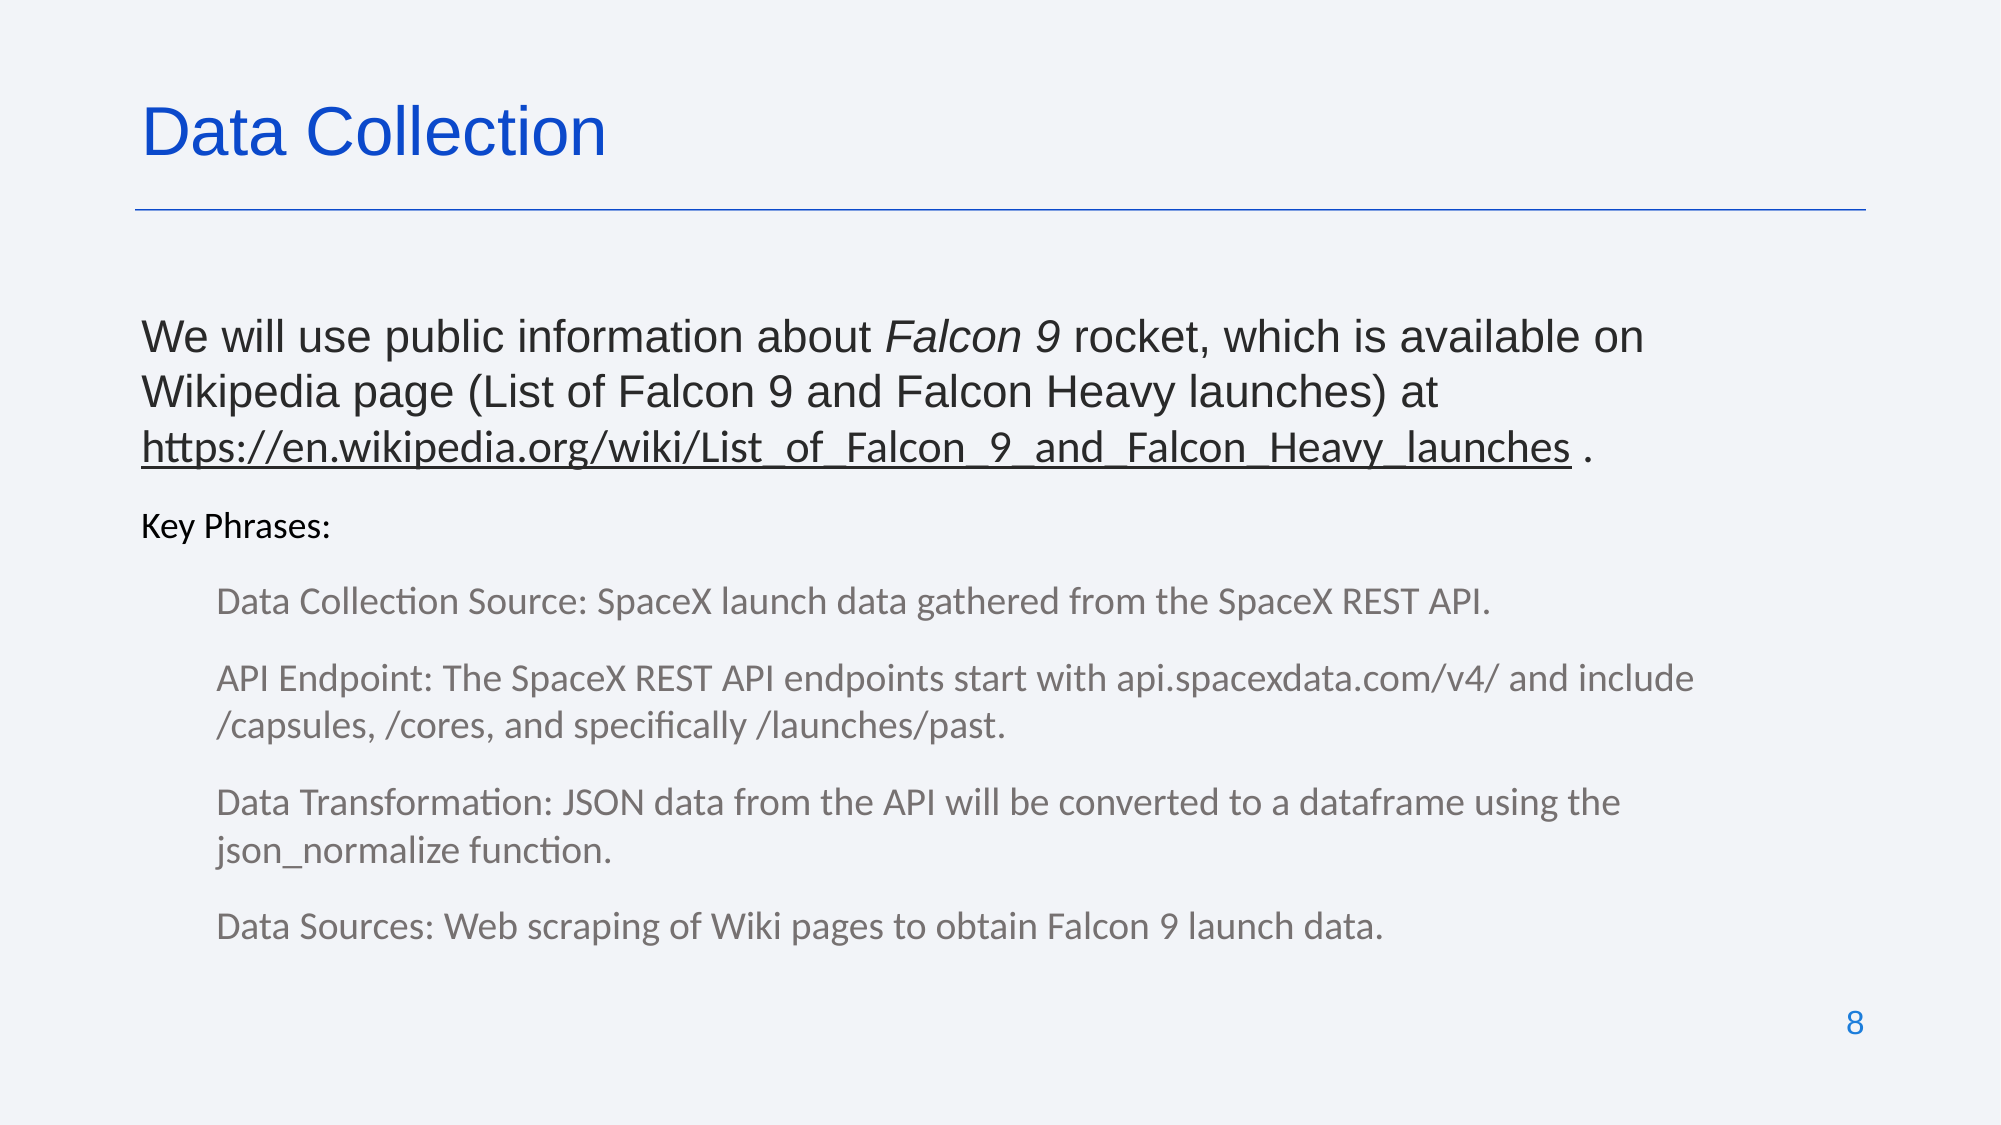

Data Collection
We will use public information about Falcon 9 rocket, which is available on Wikipedia page (List of Falcon 9 and Falcon Heavy launches) at https://en.wikipedia.org/wiki/List_of_Falcon_9_and_Falcon_Heavy_launches .
Key Phrases:
Data Collection Source: SpaceX launch data gathered from the SpaceX REST API.
API Endpoint: The SpaceX REST API endpoints start with api.spacexdata.com/v4/ and include /capsules, /cores, and specifically /launches/past.
Data Transformation: JSON data from the API will be converted to a dataframe using the json_normalize function.
Data Sources: Web scraping of Wiki pages to obtain Falcon 9 launch data.

8